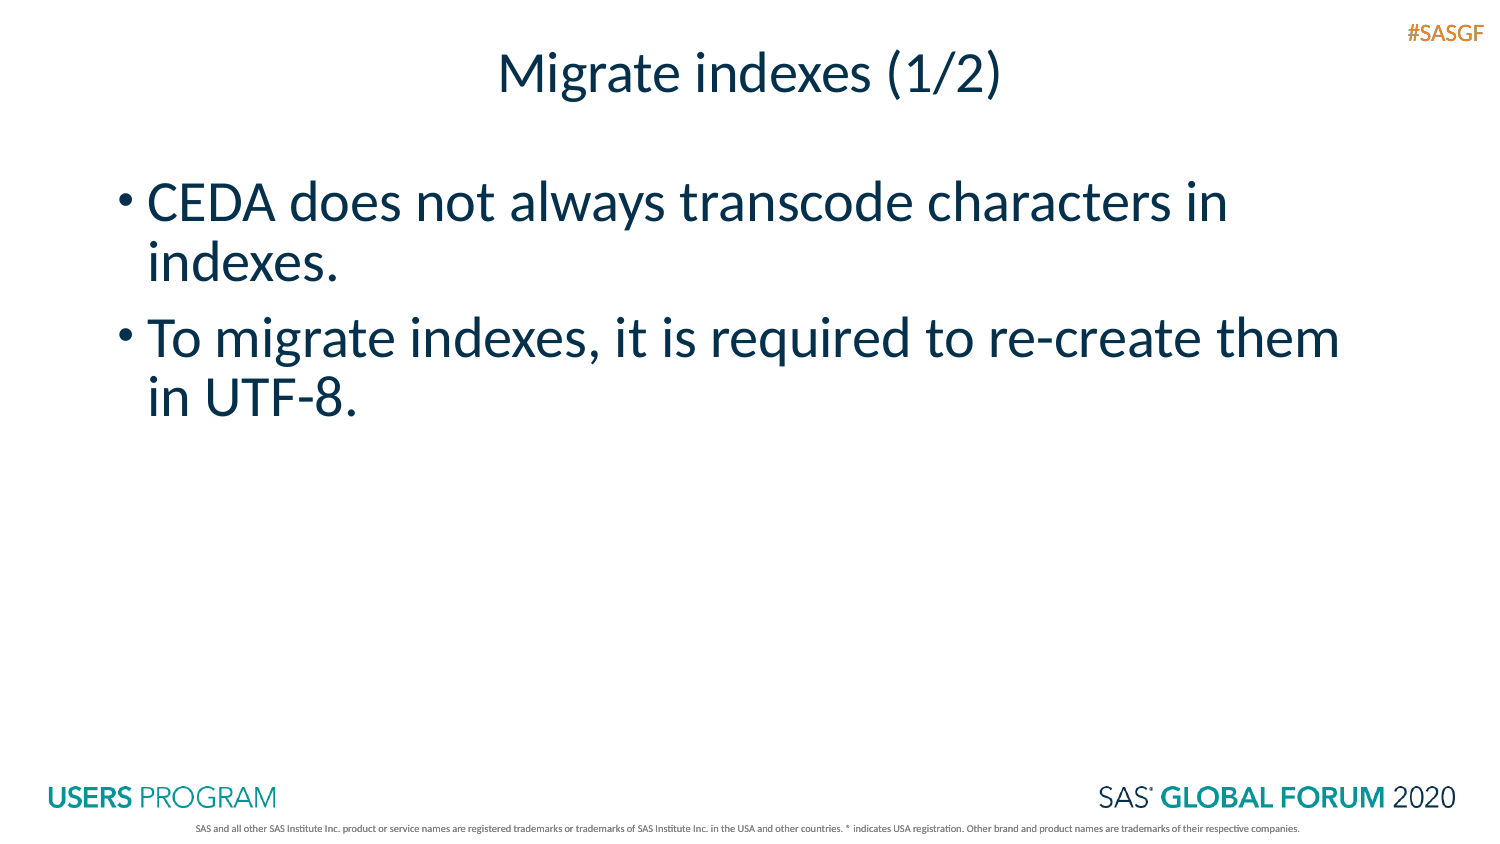

# Migrate indexes (1/2)

CEDA does not always transcode characters in indexes.
To migrate indexes, it is required to re-create them in UTF-8.